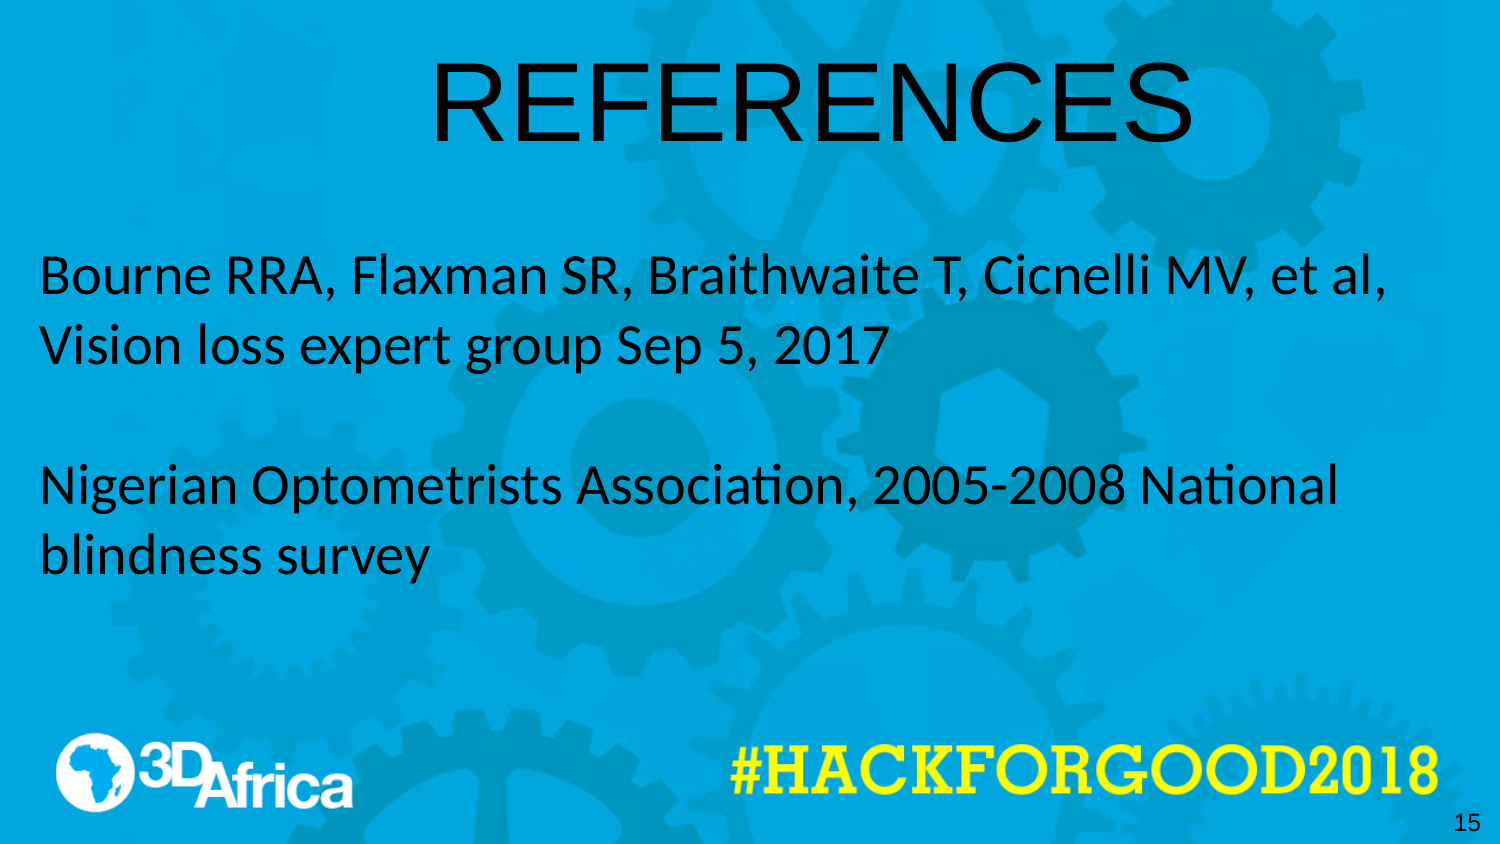

# REFERENCES
Bourne RRA, Flaxman SR, Braithwaite T, Cicnelli MV, et al, Vision loss expert group Sep 5, 2017

Nigerian Optometrists Association, 2005-2008 National blindness survey

15